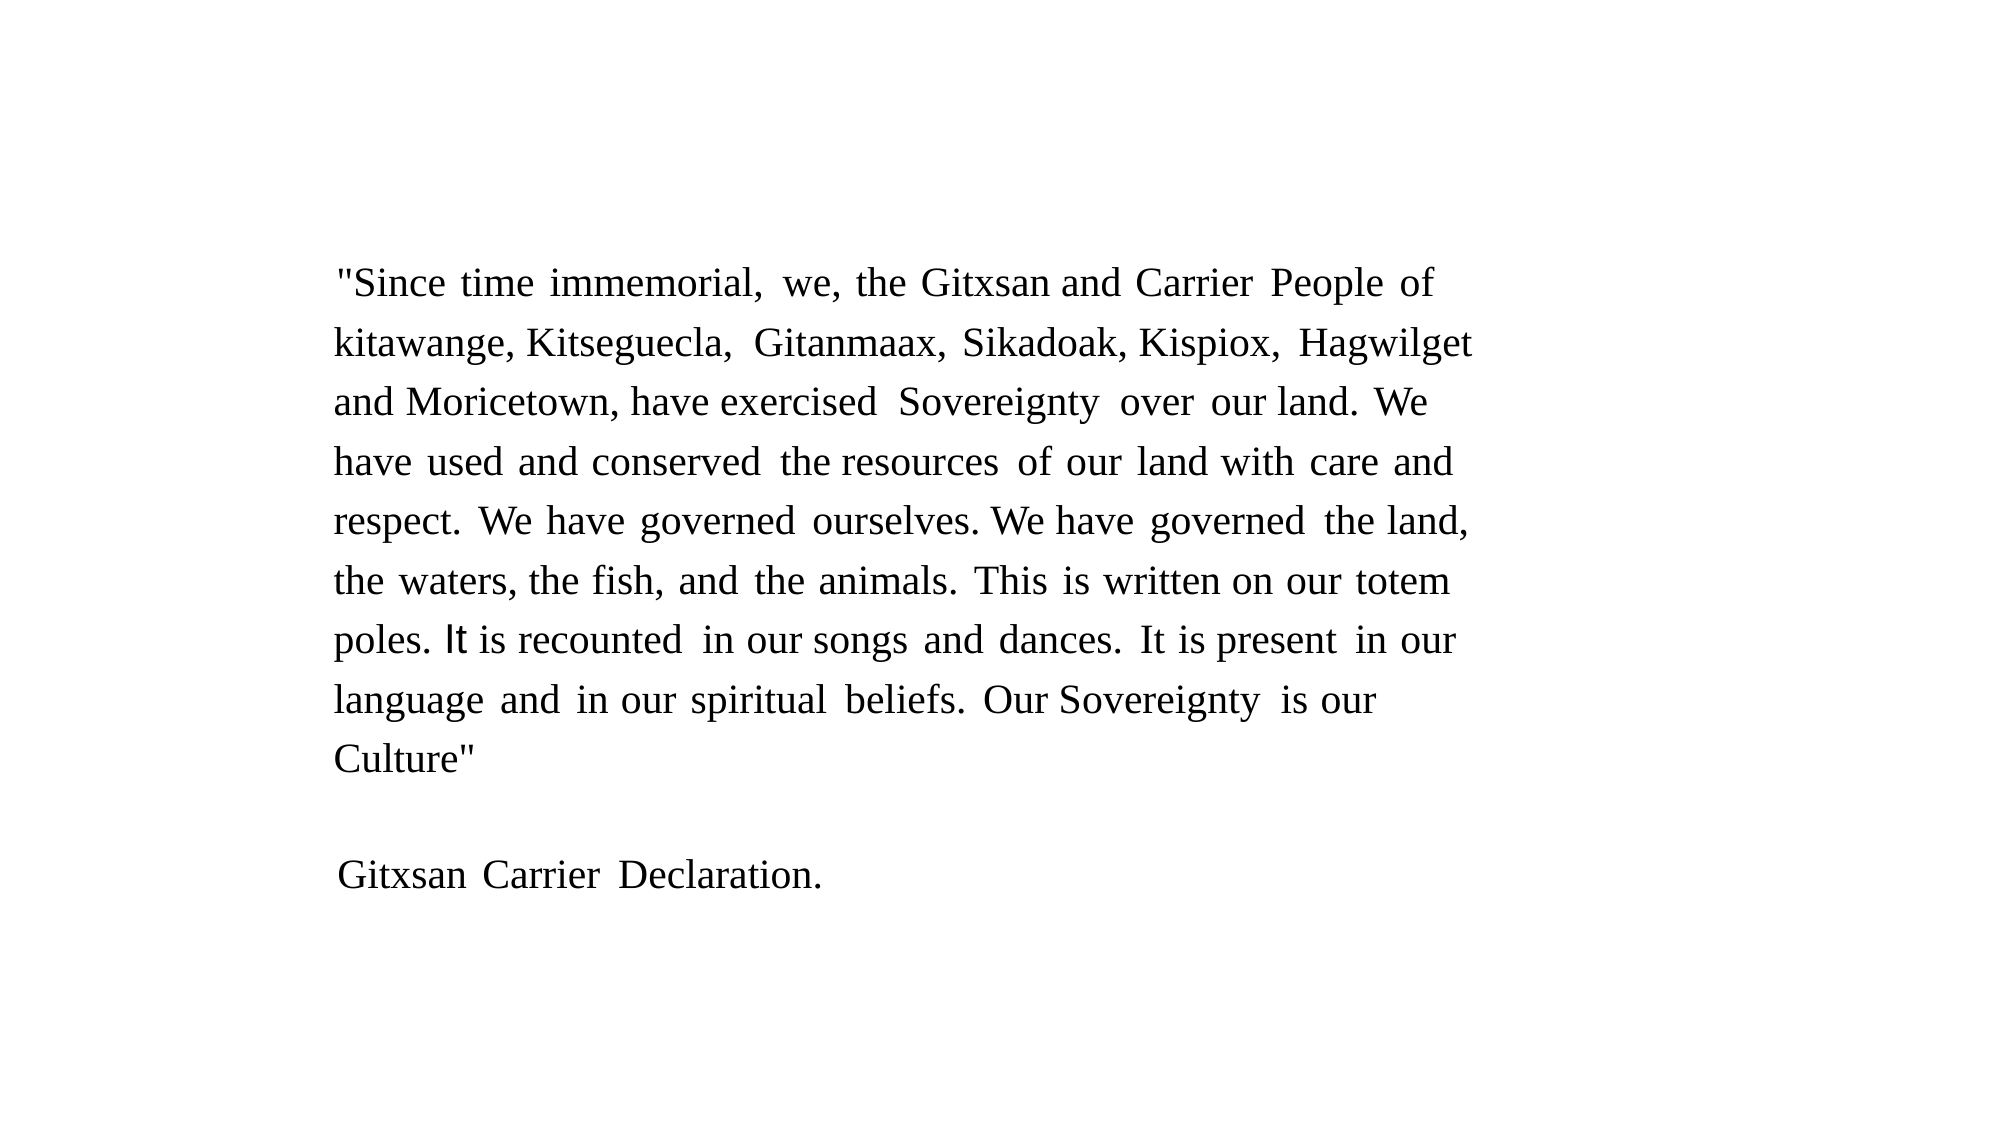

"Since time immemorial, we, the Gitxsan and Carrier People of kitawange, Kitseguecla, Gitanmaax, Sikadoak, Kispiox, Hagwilget and Moricetown, have exercised Sovereignty over our land. We have used and conserved the resources of our land with care and respect. We have governed ourselves. We have governed the land, the waters, the fish, and the animals. This is written on our totem poles. It is recounted in our songs and dances. It is present in our language and in our spiritual beliefs. Our Sovereignty is our Culture"

Gitxsan Carrier Declaration.